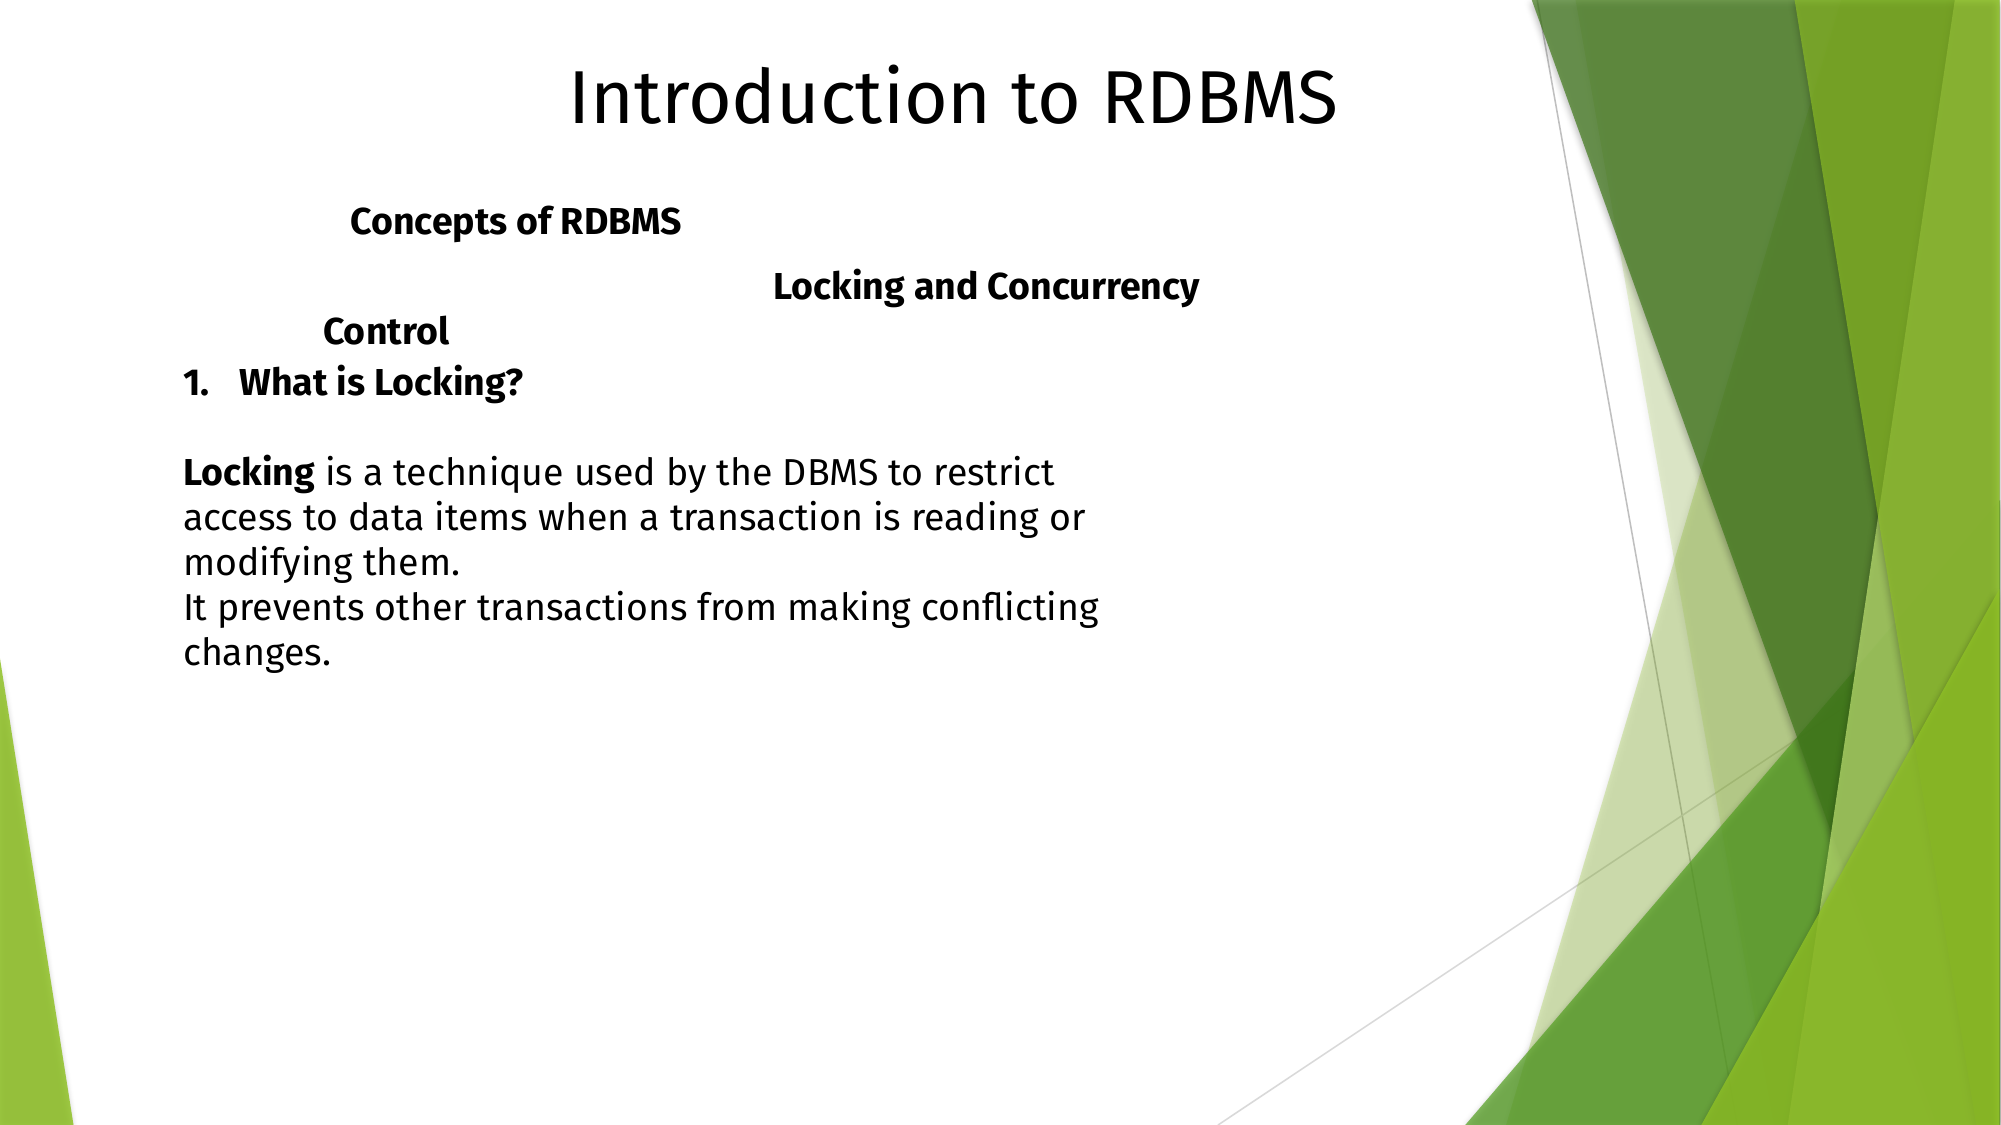

# Introduction to RDBMS
						Concepts of RDBMS

			Locking and Concurrency Control
What is Locking?

Locking is a technique used by the DBMS to restrict access to data items when a transaction is reading or modifying them.
It prevents other transactions from making conflicting changes.